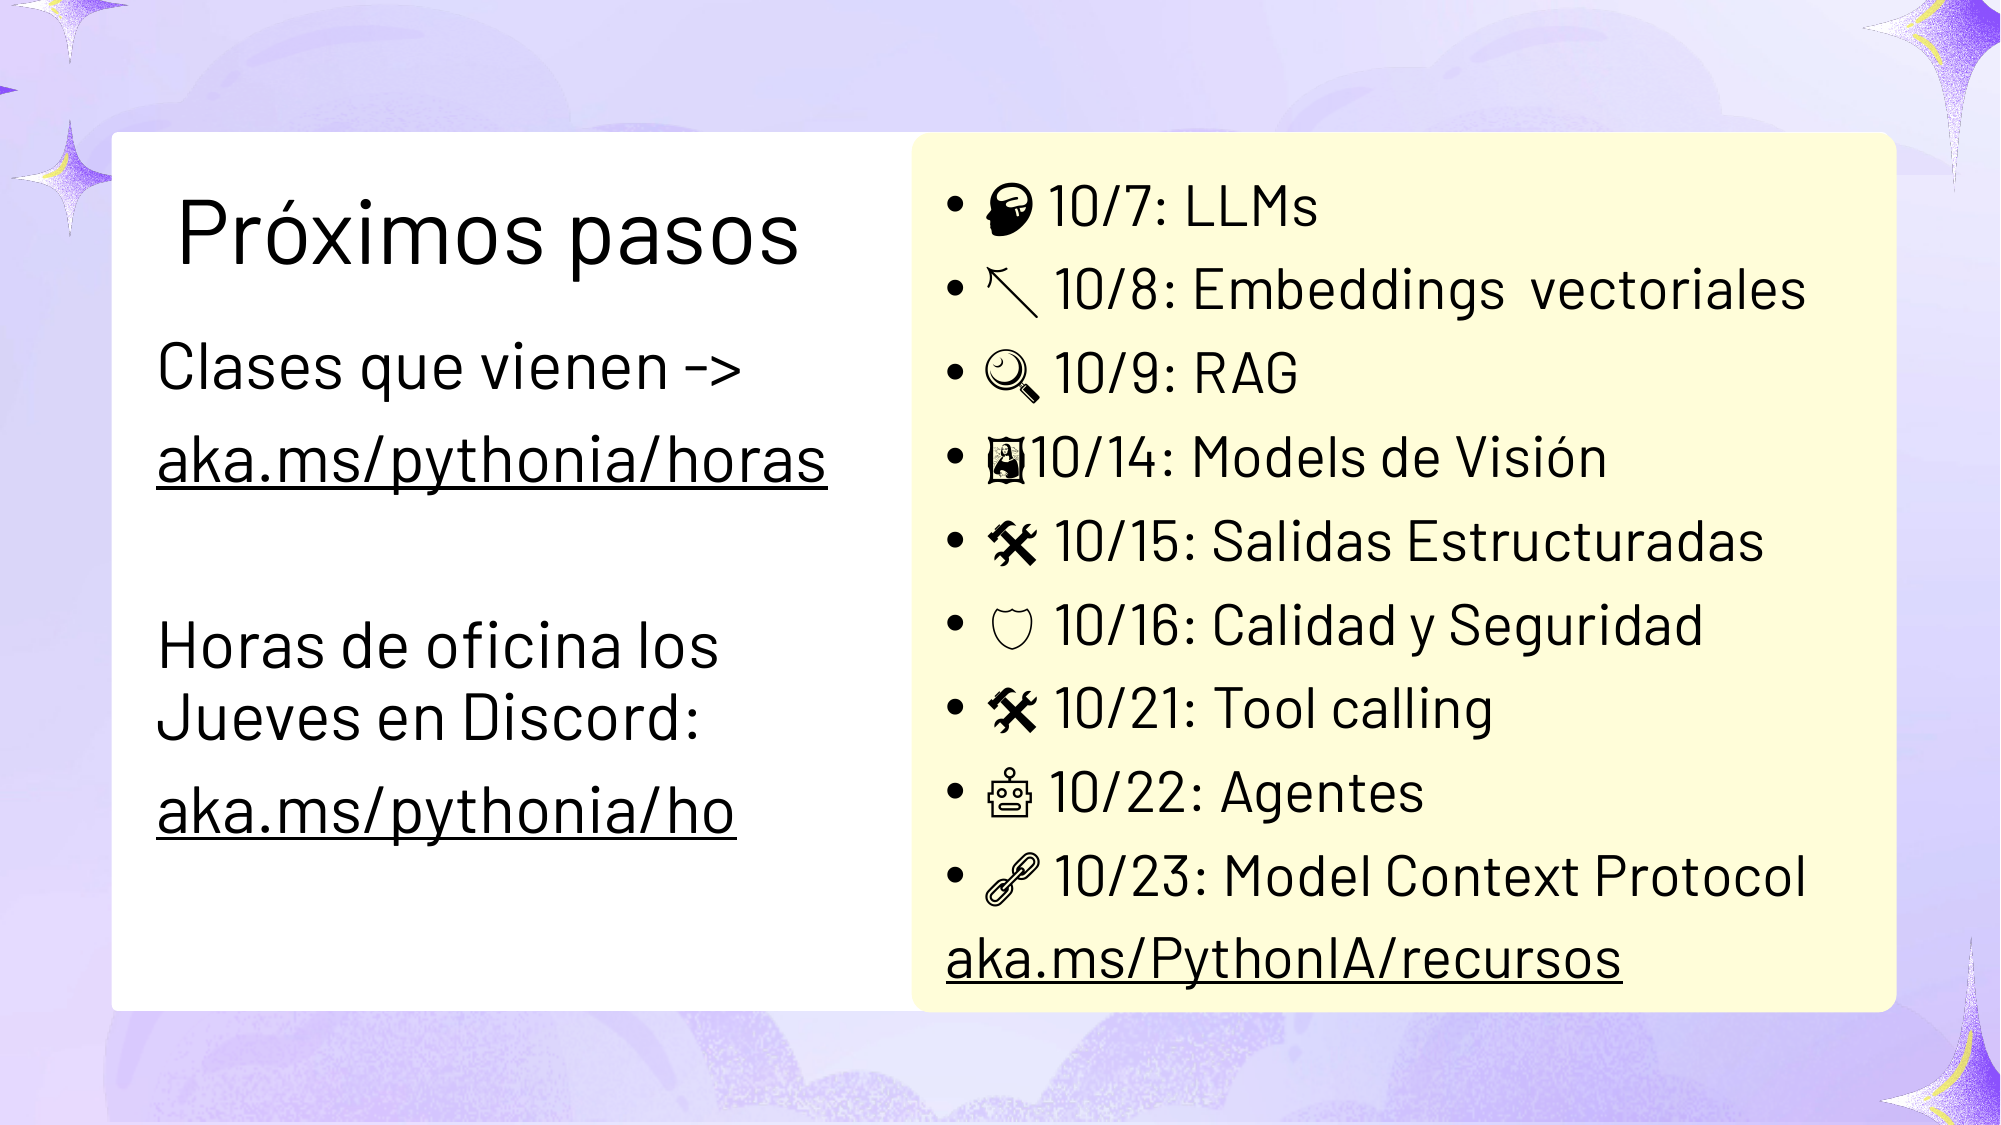

# Próximos pasos
🧠 10/7: LLMs ​
↖️ 10/8: Embeddings  vectoriales​
🔍 10/9: RAG ​
🖼10/14: Models de Visión​
🛠️ 10/15: Salidas Estructuradas ​
🛡️ 10/16: Calidad y Seguridad ​
🛠️ 10/21: Tool calling ​
🤖 10/22: Agentes​
🔗 10/23: Model Context Protocol
Clases que vienen ->​
aka.ms/pythonia/horas​

Horas de oficina los Jueves en Discord:​
aka.ms/pythonia/ho​

aka.ms/PythonIA/recursos​